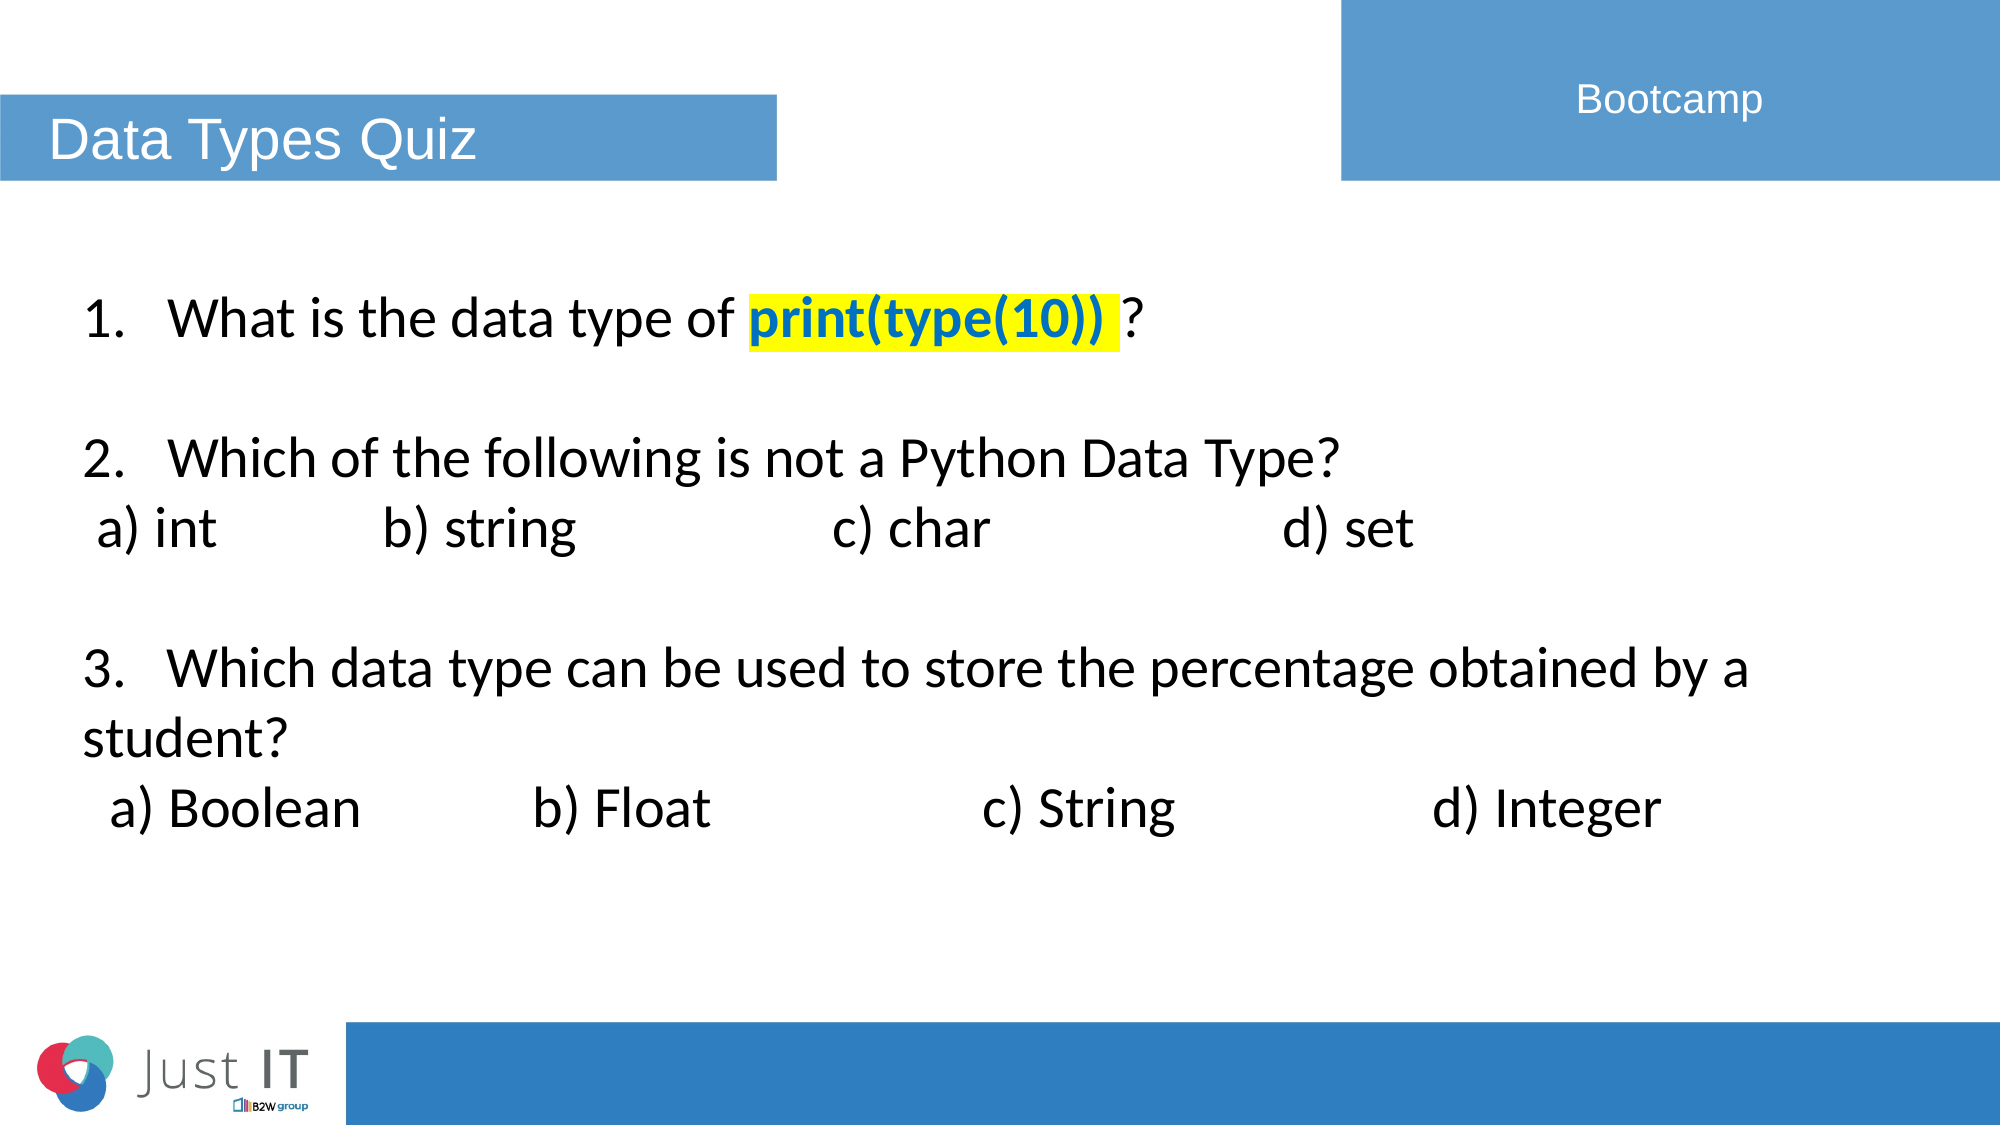

# Data Types Quiz
Bootcamp
What is the data type of print(type(10)) ?

Which of the following is not a Python Data Type?
 a) int		b) string		c) char		d) set

3.   Which data type can be used to store the percentage obtained by a student?
  a) Boolean		b) Float		c) String		d) Integer